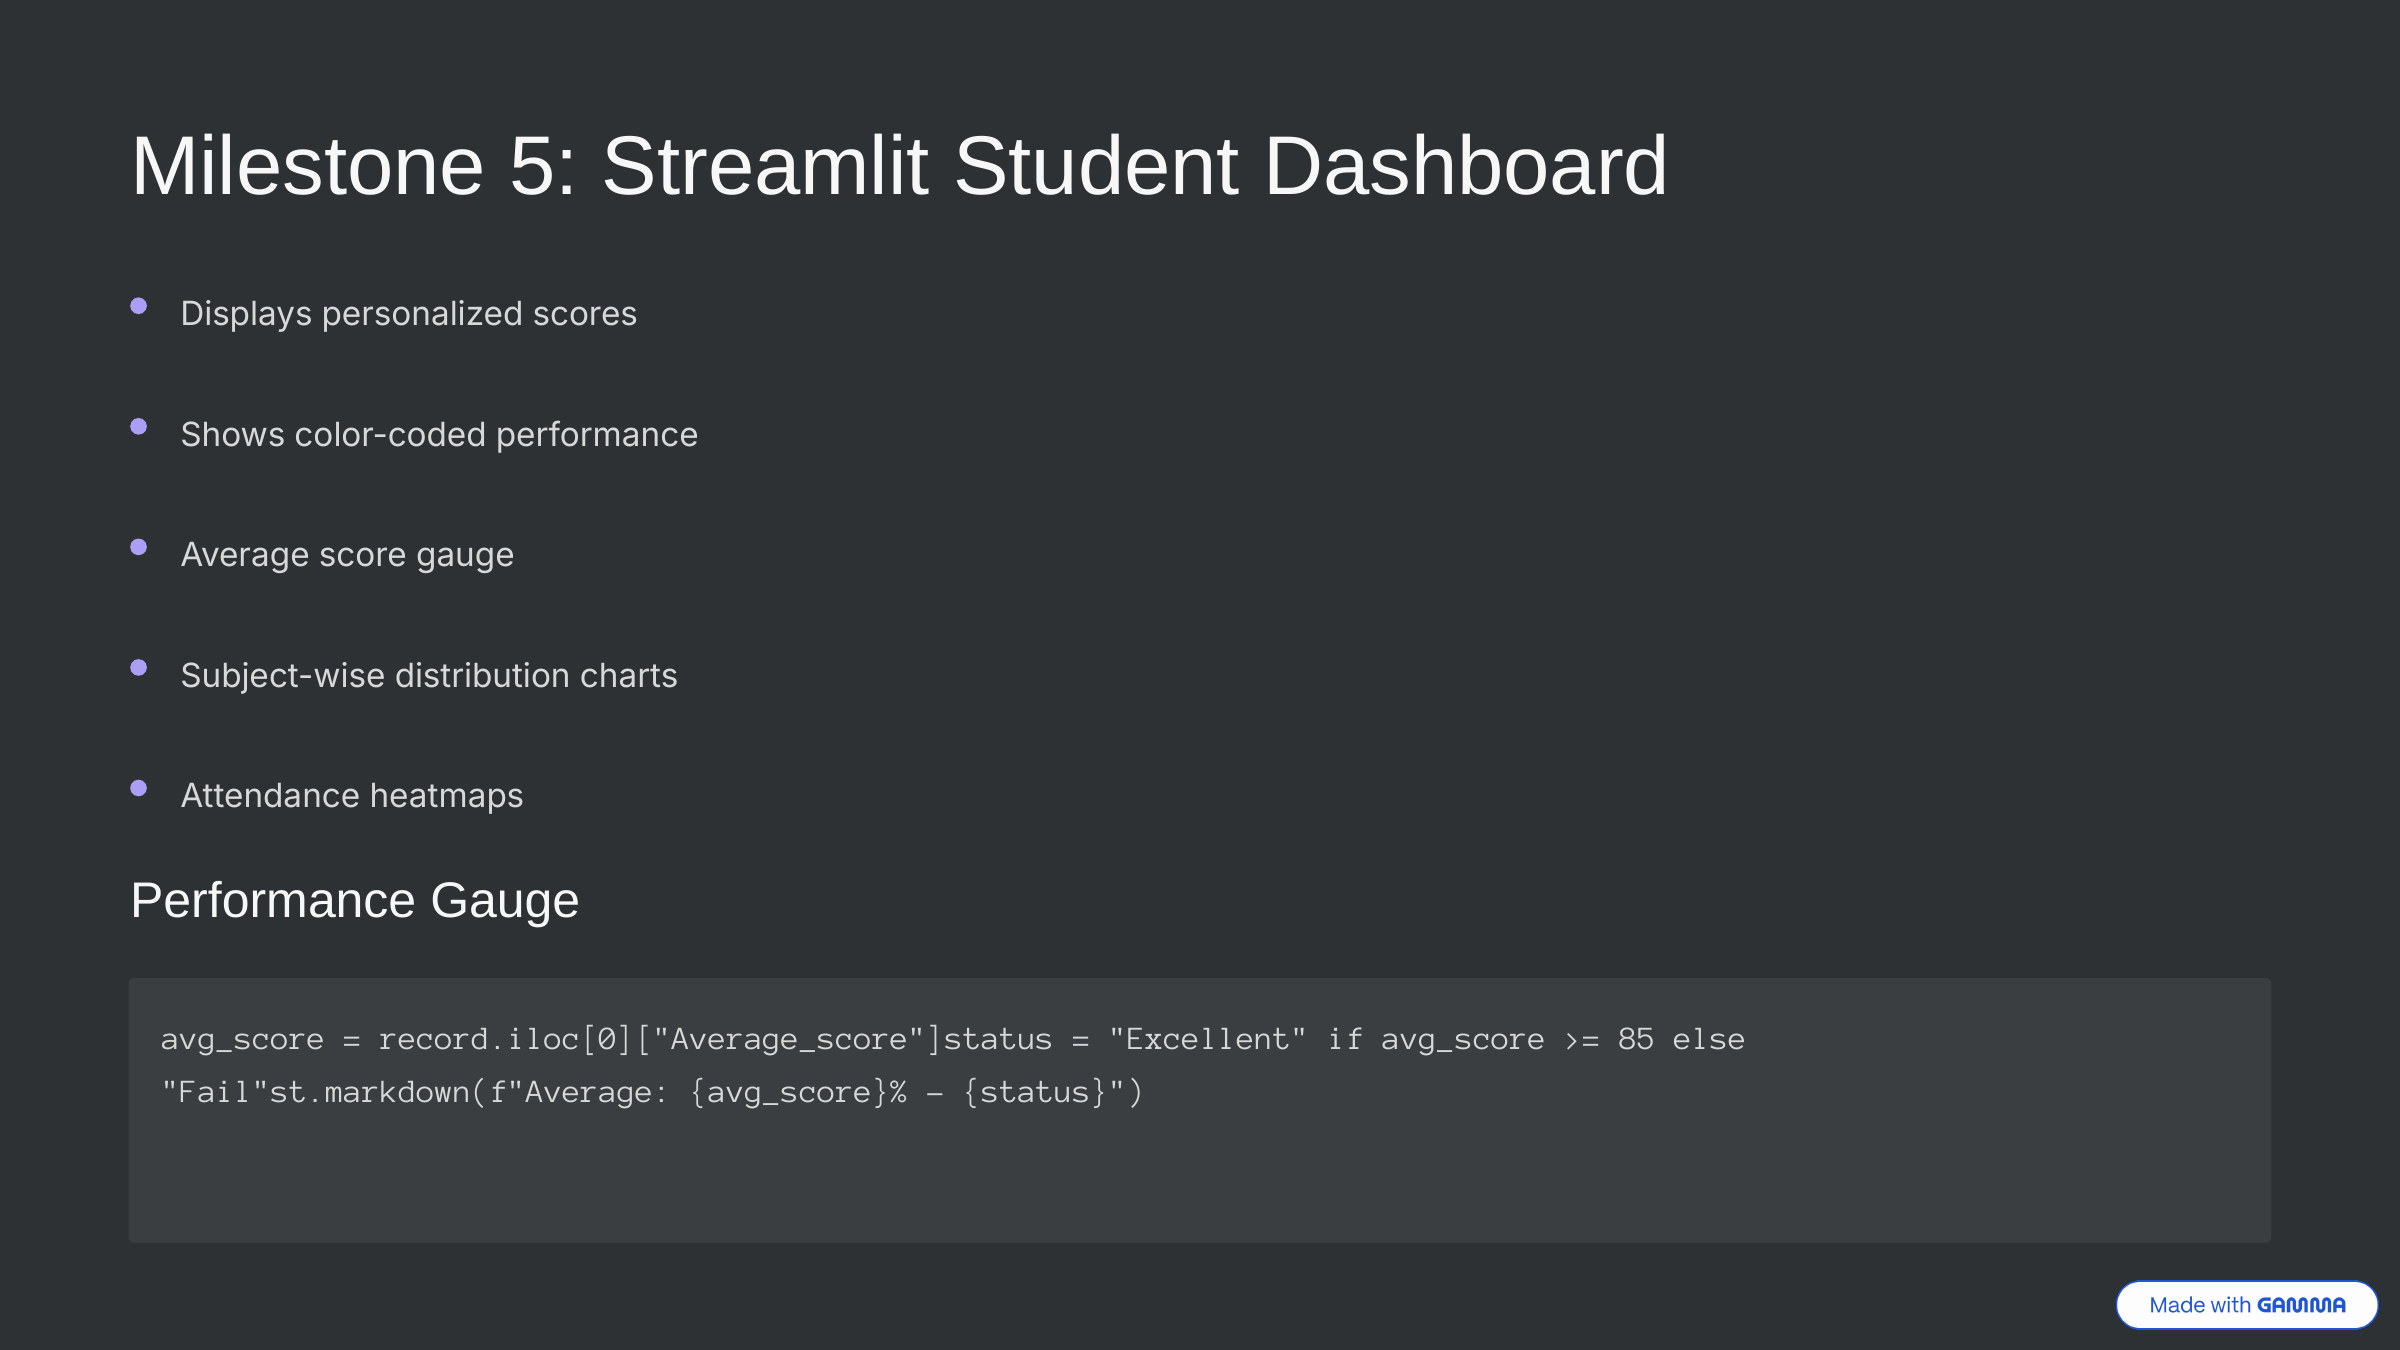

Milestone 5: Streamlit Student Dashboard
Displays personalized scores

Shows color-coded performance

Average score gauge

Subject-wise distribution charts

Attendance heatmaps

Performance Gauge

avg_score = record.iloc[0]["Average_score"]status = "Excellent" if avg_score >= 85 else "Fail"st.markdown(f"Average: {avg_score}% - {status}")